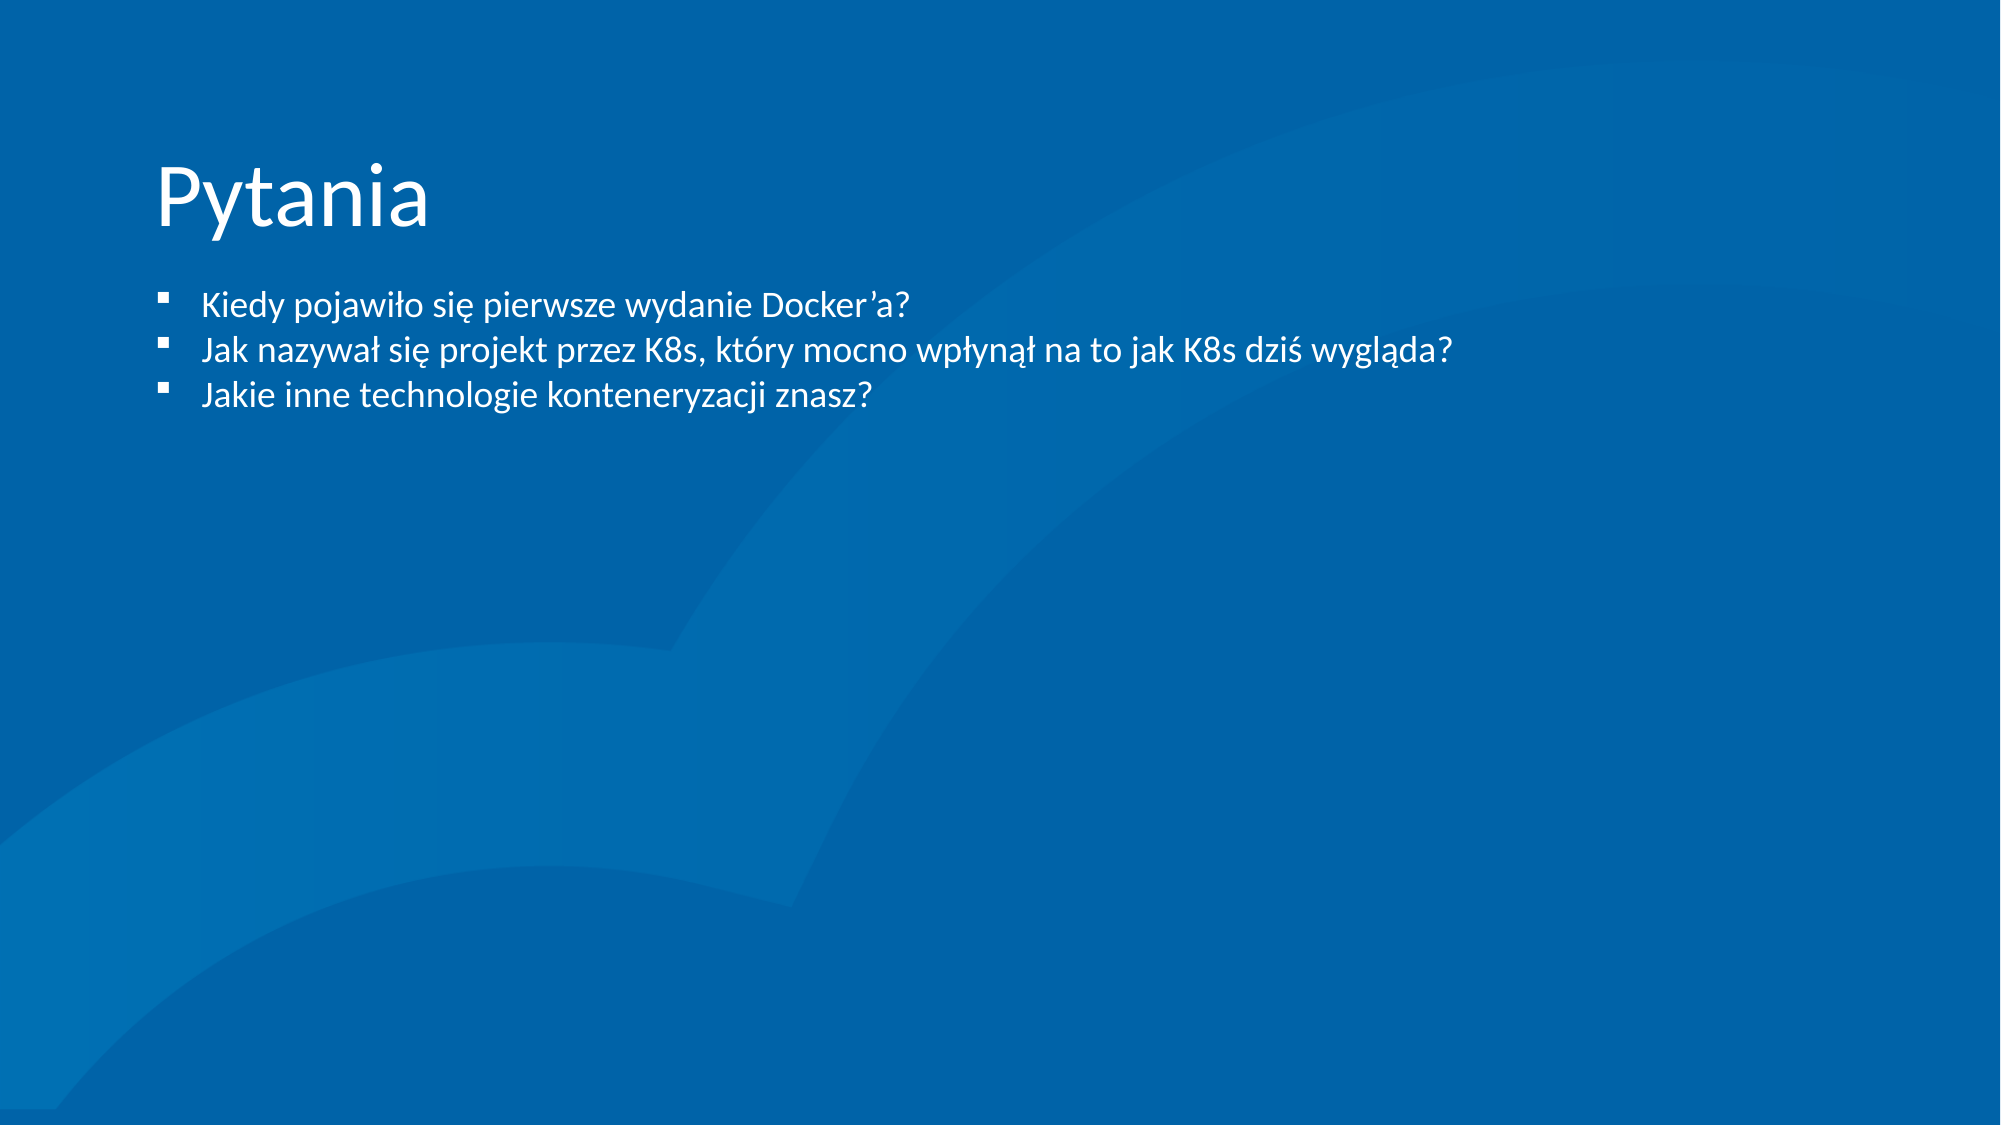

Pytania
Kiedy pojawiło się pierwsze wydanie Docker’a?
Jak nazywał się projekt przez K8s, który mocno wpłynął na to jak K8s dziś wygląda?
Jakie inne technologie konteneryzacji znasz?